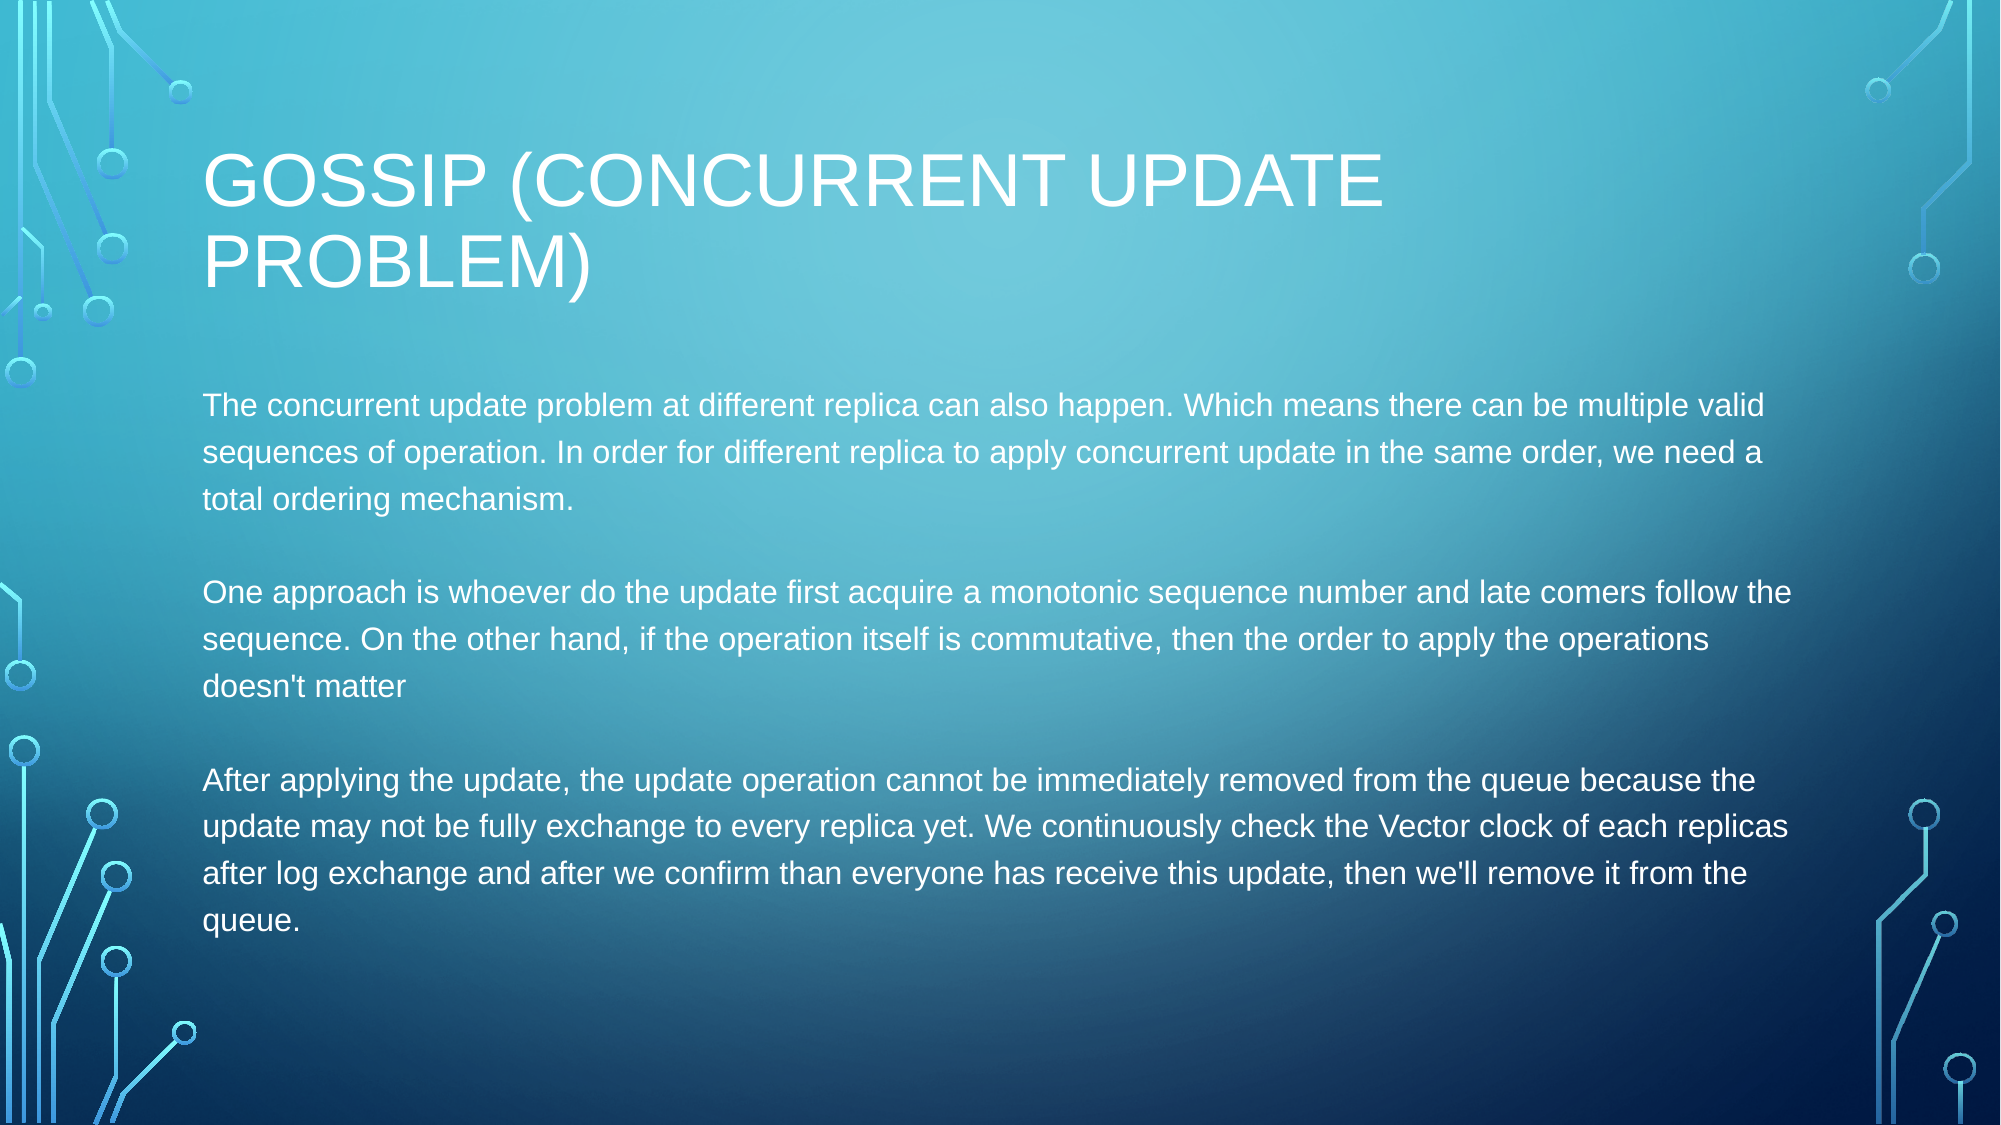

# Gossip (concurrent update problem)
The concurrent update problem at different replica can also happen. Which means there can be multiple valid sequences of operation. In order for different replica to apply concurrent update in the same order, we need a total ordering mechanism.
One approach is whoever do the update first acquire a monotonic sequence number and late comers follow the sequence. On the other hand, if the operation itself is commutative, then the order to apply the operations doesn't matter
After applying the update, the update operation cannot be immediately removed from the queue because the update may not be fully exchange to every replica yet. We continuously check the Vector clock of each replicas after log exchange and after we confirm than everyone has receive this update, then we'll remove it from the queue.